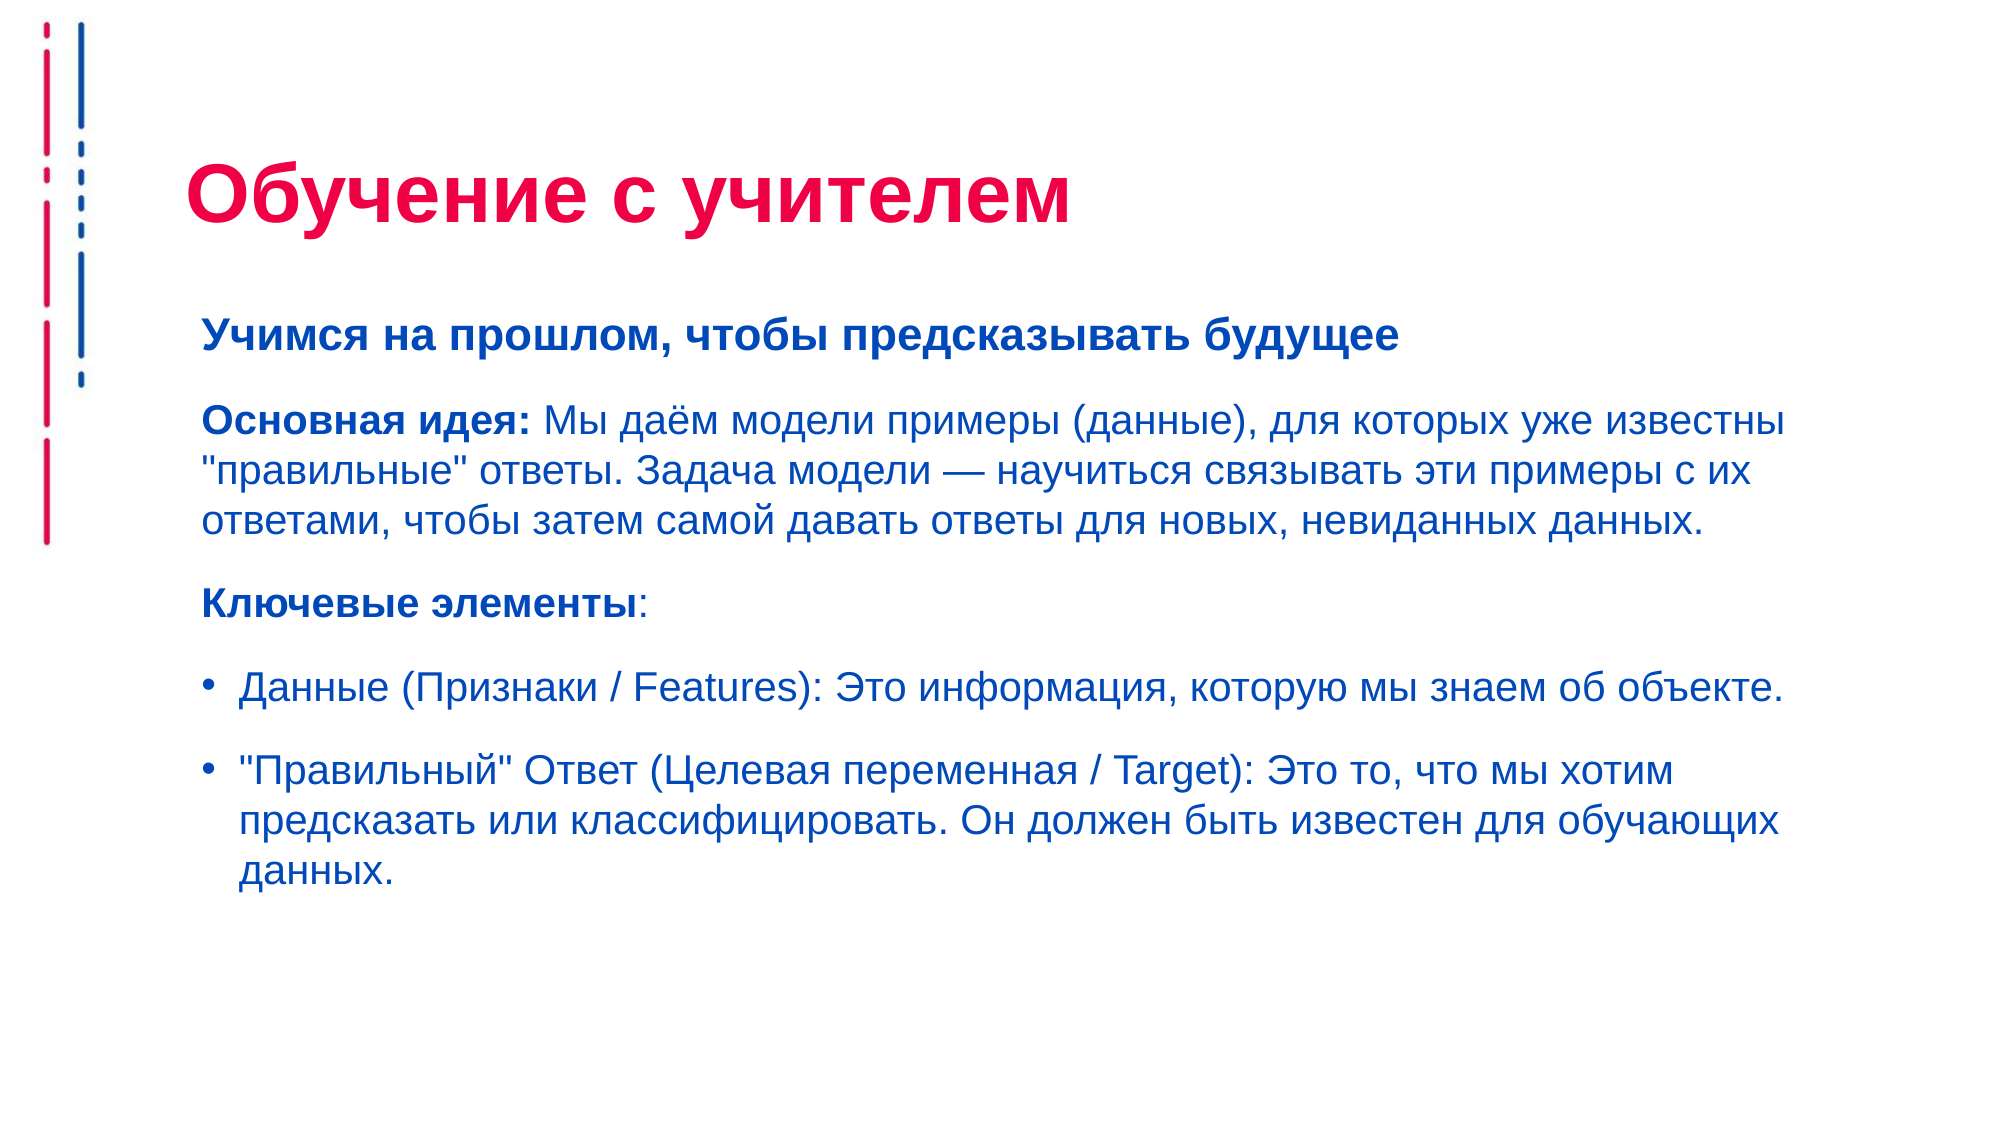

# Обучение с учителем
Учимся на прошлом, чтобы предсказывать будущее
Основная идея: Мы даём модели примеры (данные), для которых уже известны "правильные" ответы. Задача модели — научиться связывать эти примеры с их ответами, чтобы затем самой давать ответы для новых, невиданных данных.
Ключевые элементы:
Данные (Признаки / Features): Это информация, которую мы знаем об объекте.
"Правильный" Ответ (Целевая переменная / Target): Это то, что мы хотим предсказать или классифицировать. Он должен быть известен для обучающих данных.